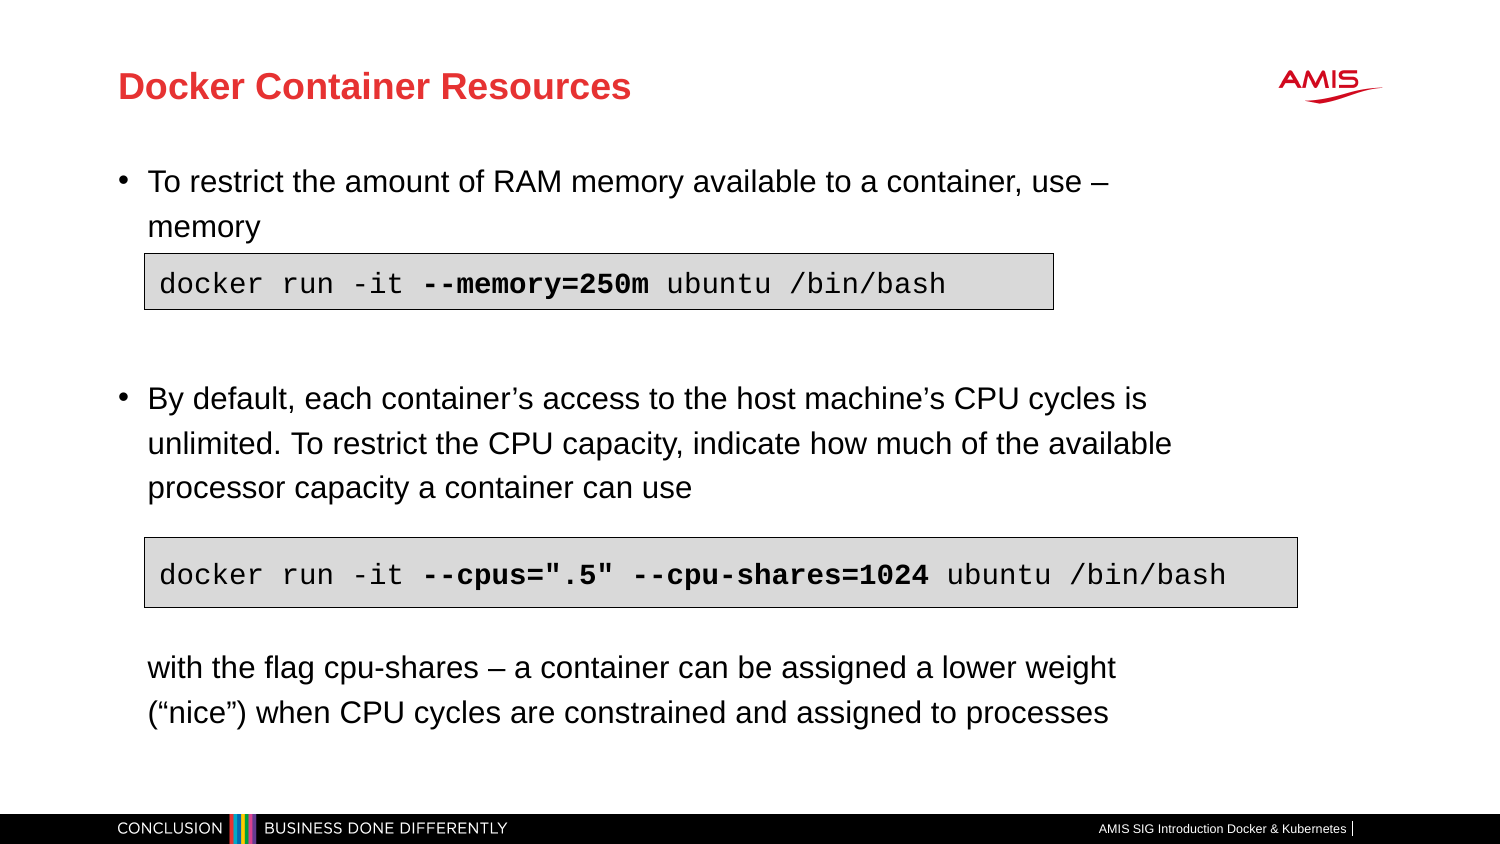

# Docker Container Resources
To restrict the amount of RAM memory available to a container, use –memory
By default, each container’s access to the host machine’s CPU cycles is unlimited. To restrict the CPU capacity, indicate how much of the available processor capacity a container can use
with the flag cpu-shares – a container can be assigned a lower weight (“nice”) when CPU cycles are constrained and assigned to processes

docker run -it --memory=250m ubuntu /bin/bash
docker run -it --cpus=".5" --cpu-shares=1024 ubuntu /bin/bash
AMIS SIG Introduction Docker & Kubernetes